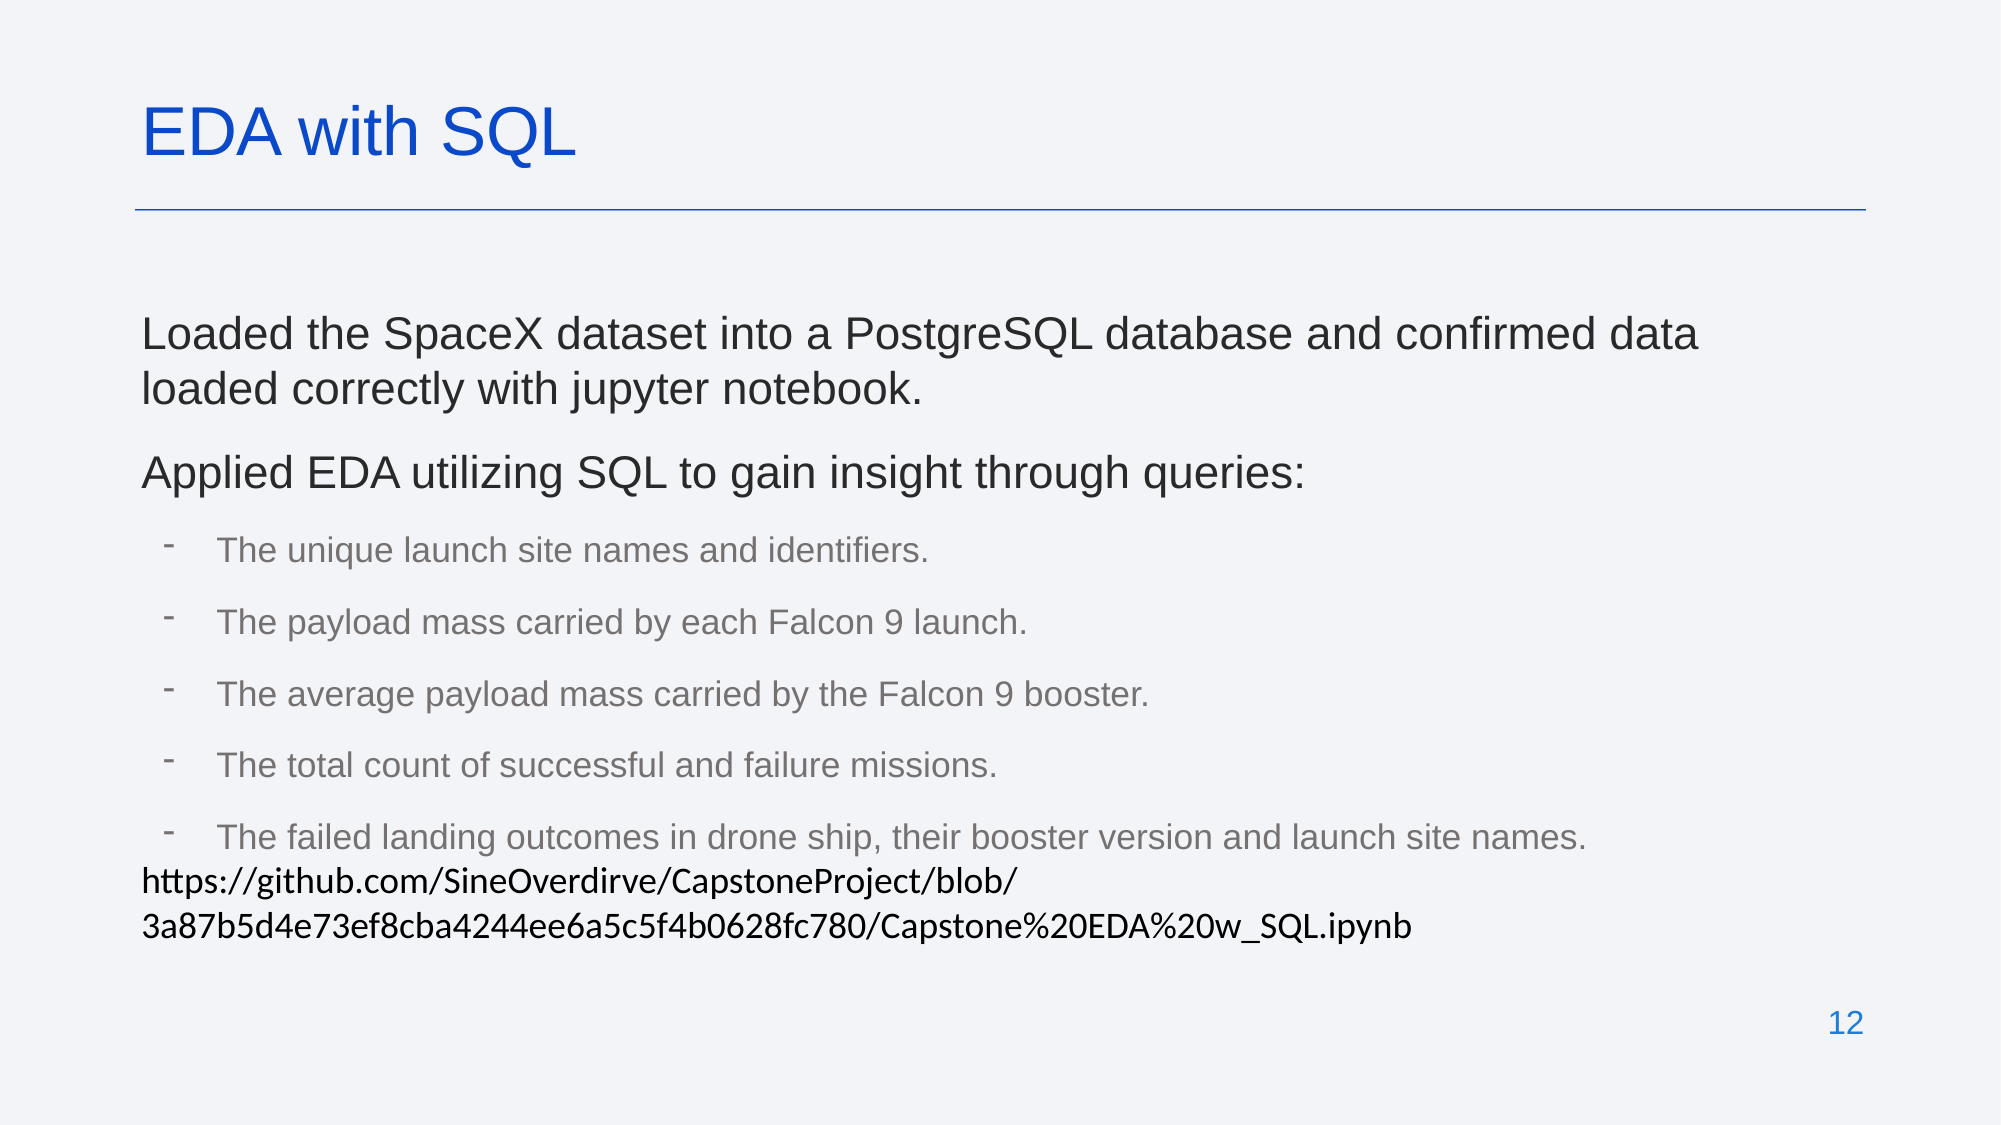

EDA with SQL
Loaded the SpaceX dataset into a PostgreSQL database and confirmed data loaded correctly with jupyter notebook.
Applied EDA utilizing SQL to gain insight through queries:
The unique launch site names and identifiers.
The payload mass carried by each Falcon 9 launch.
The average payload mass carried by the Falcon 9 booster.
The total count of successful and failure missions.
The failed landing outcomes in drone ship, their booster version and launch site names.
https://github.com/SineOverdirve/CapstoneProject/blob/3a87b5d4e73ef8cba4244ee6a5c5f4b0628fc780/Capstone%20EDA%20w_SQL.ipynb

12